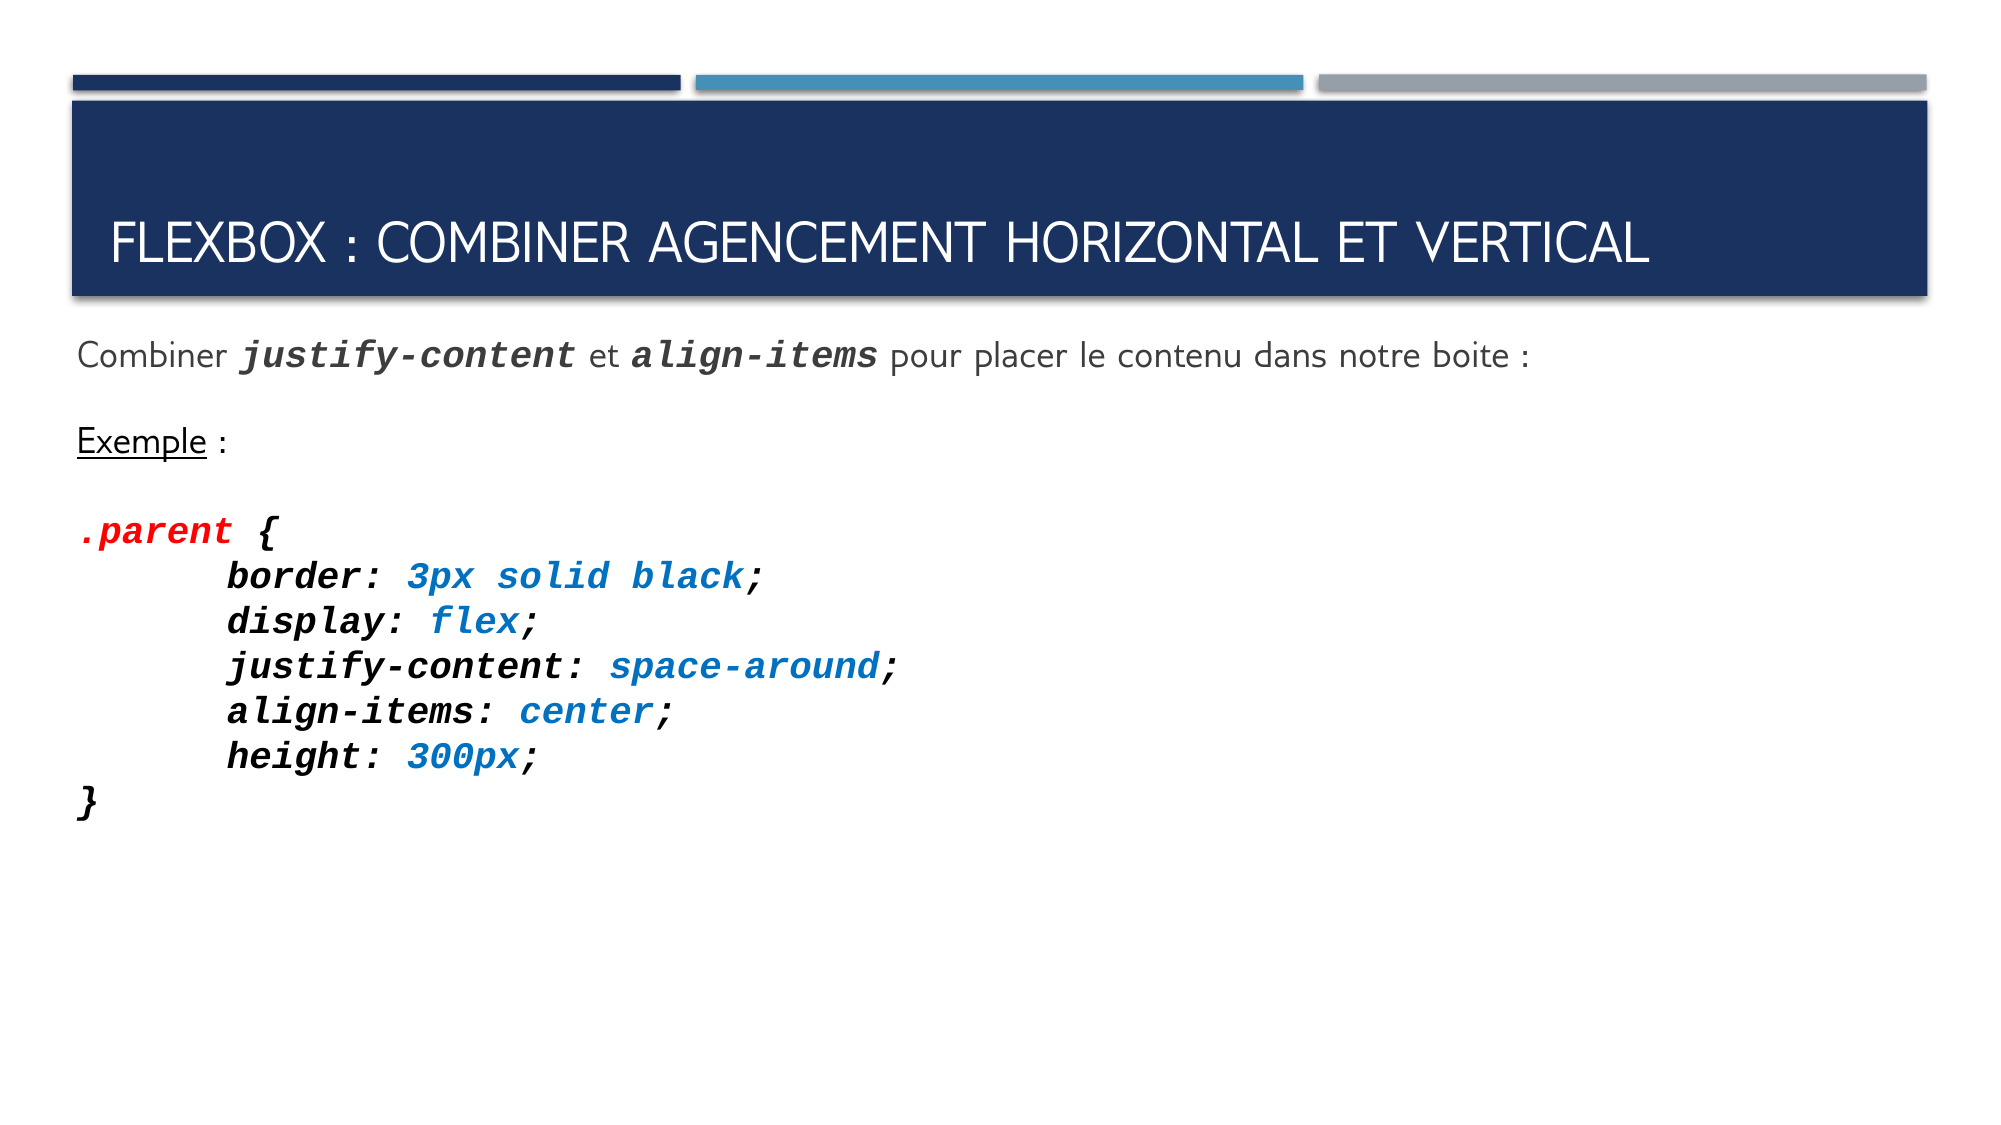

# flexbox : combiner agencement horizontal et vertical
Combiner justify-content et align-items pour placer le contenu dans notre boite :
Exemple :

.parent {
	border: 3px solid black;
	display: flex;
	justify-content: space-around;
	align-items: center;
	height: 300px;
}